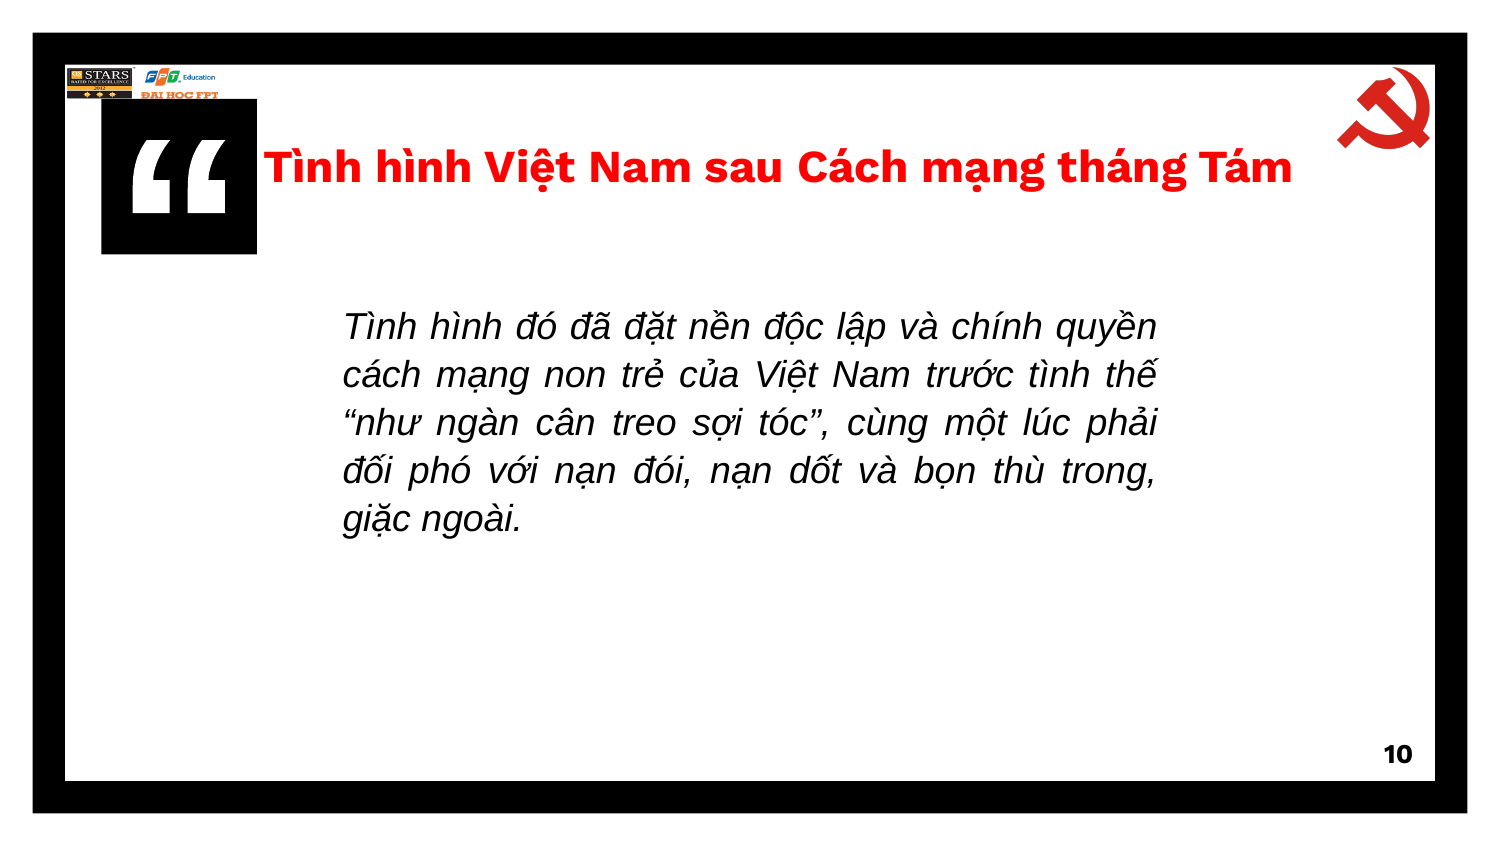

Tình hình Việt Nam sau Cách mạng tháng Tám
Tình hình đó đã đặt nền độc lập và chính quyền cách mạng non trẻ của Việt Nam trước tình thế “như ngàn cân treo sợi tóc”, cùng một lúc phải đối phó với nạn đói, nạn dốt và bọn thù trong, giặc ngoài.
10